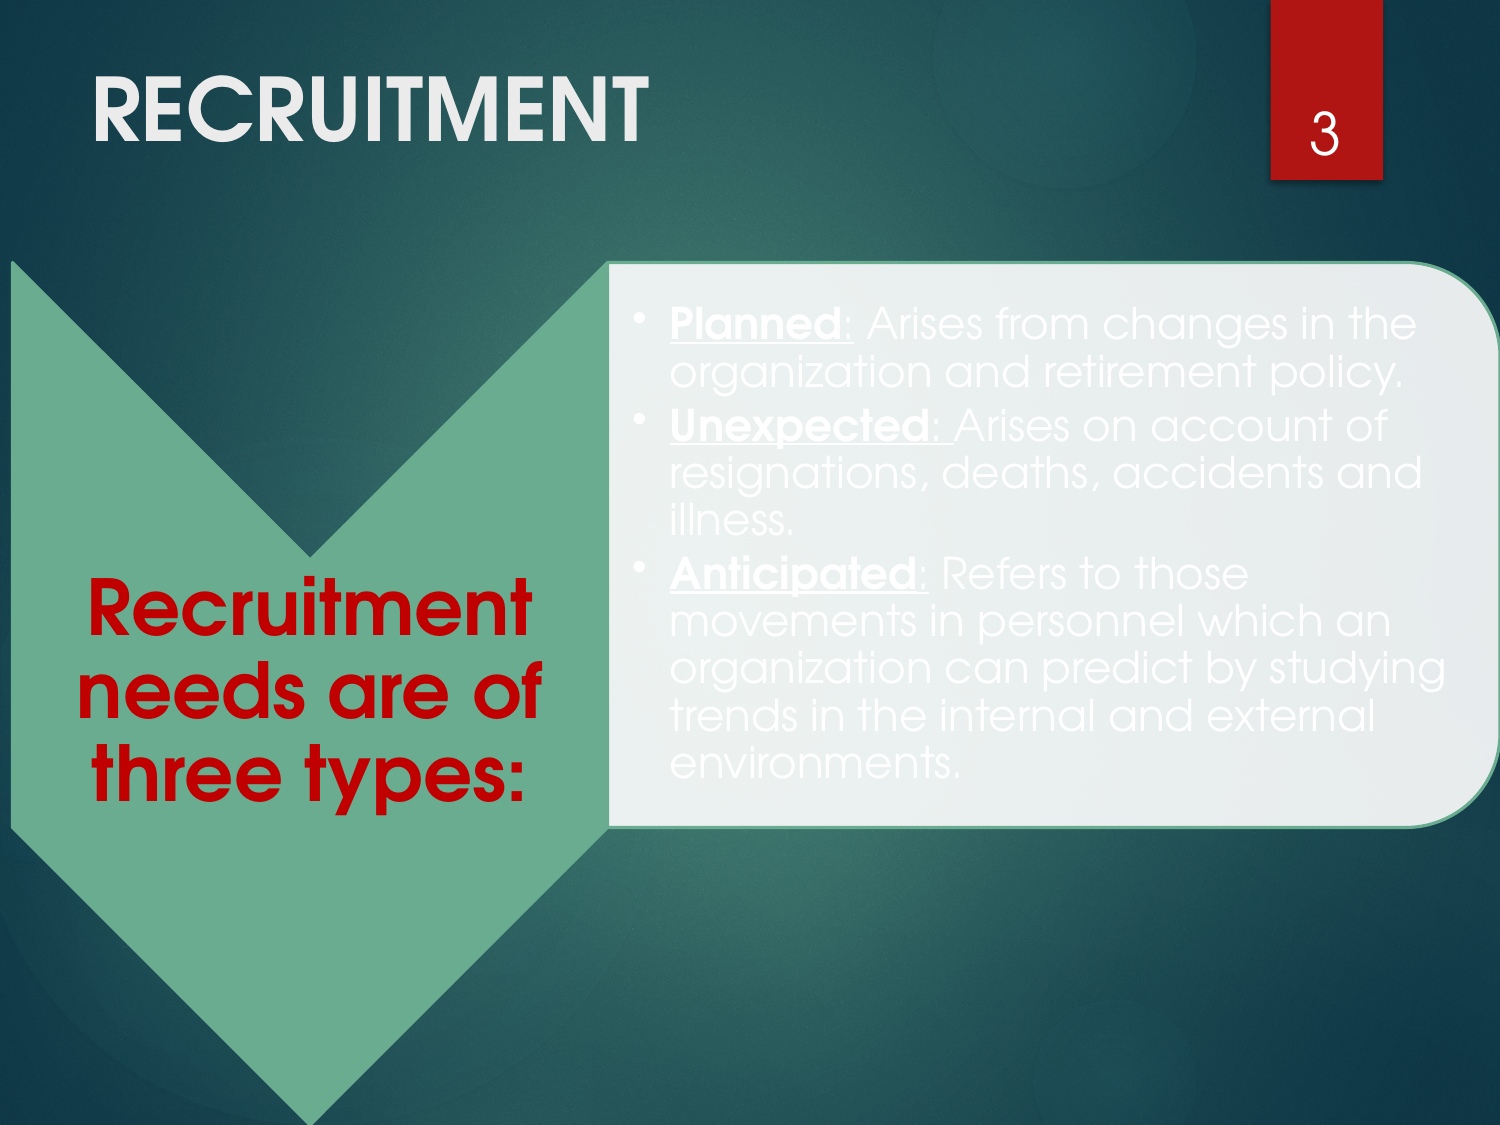

# RECRUITMENT
3
Recruitment needs are of three types:
Planned: Arises from changes in the organization and retirement policy.
Unexpected: Arises on account of resignations, deaths, accidents and illness.
Anticipated: Refers to those movements in personnel which an organization can predict by studying trends in the internal and external environments.